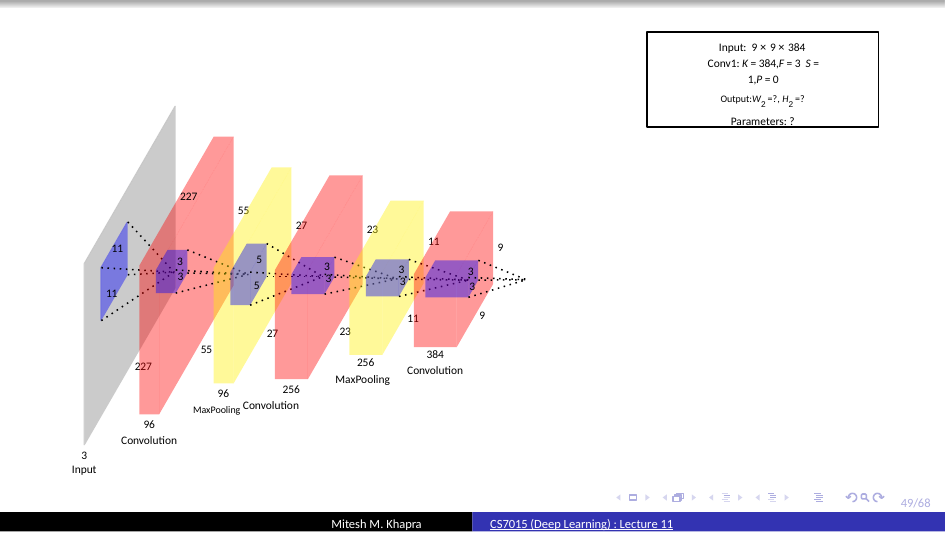

Input:  9 × 9 × 384  Conv1: K = 384,F = 3  S = 1,P = 0
Output:W2 =?, H2 =?
Parameters: ?

227
55

27
23

11
9
11

5
3
3

3

3
3

3
3
3
5
11
9
11
23
27
55
384
Convolution
256
227
MaxPooling
256
96
MaxPooling Convolution
96
Convolution
3
Input
49/68

Mitesh M. Khapra
CS7015 (Deep Learning) : Lecture 11